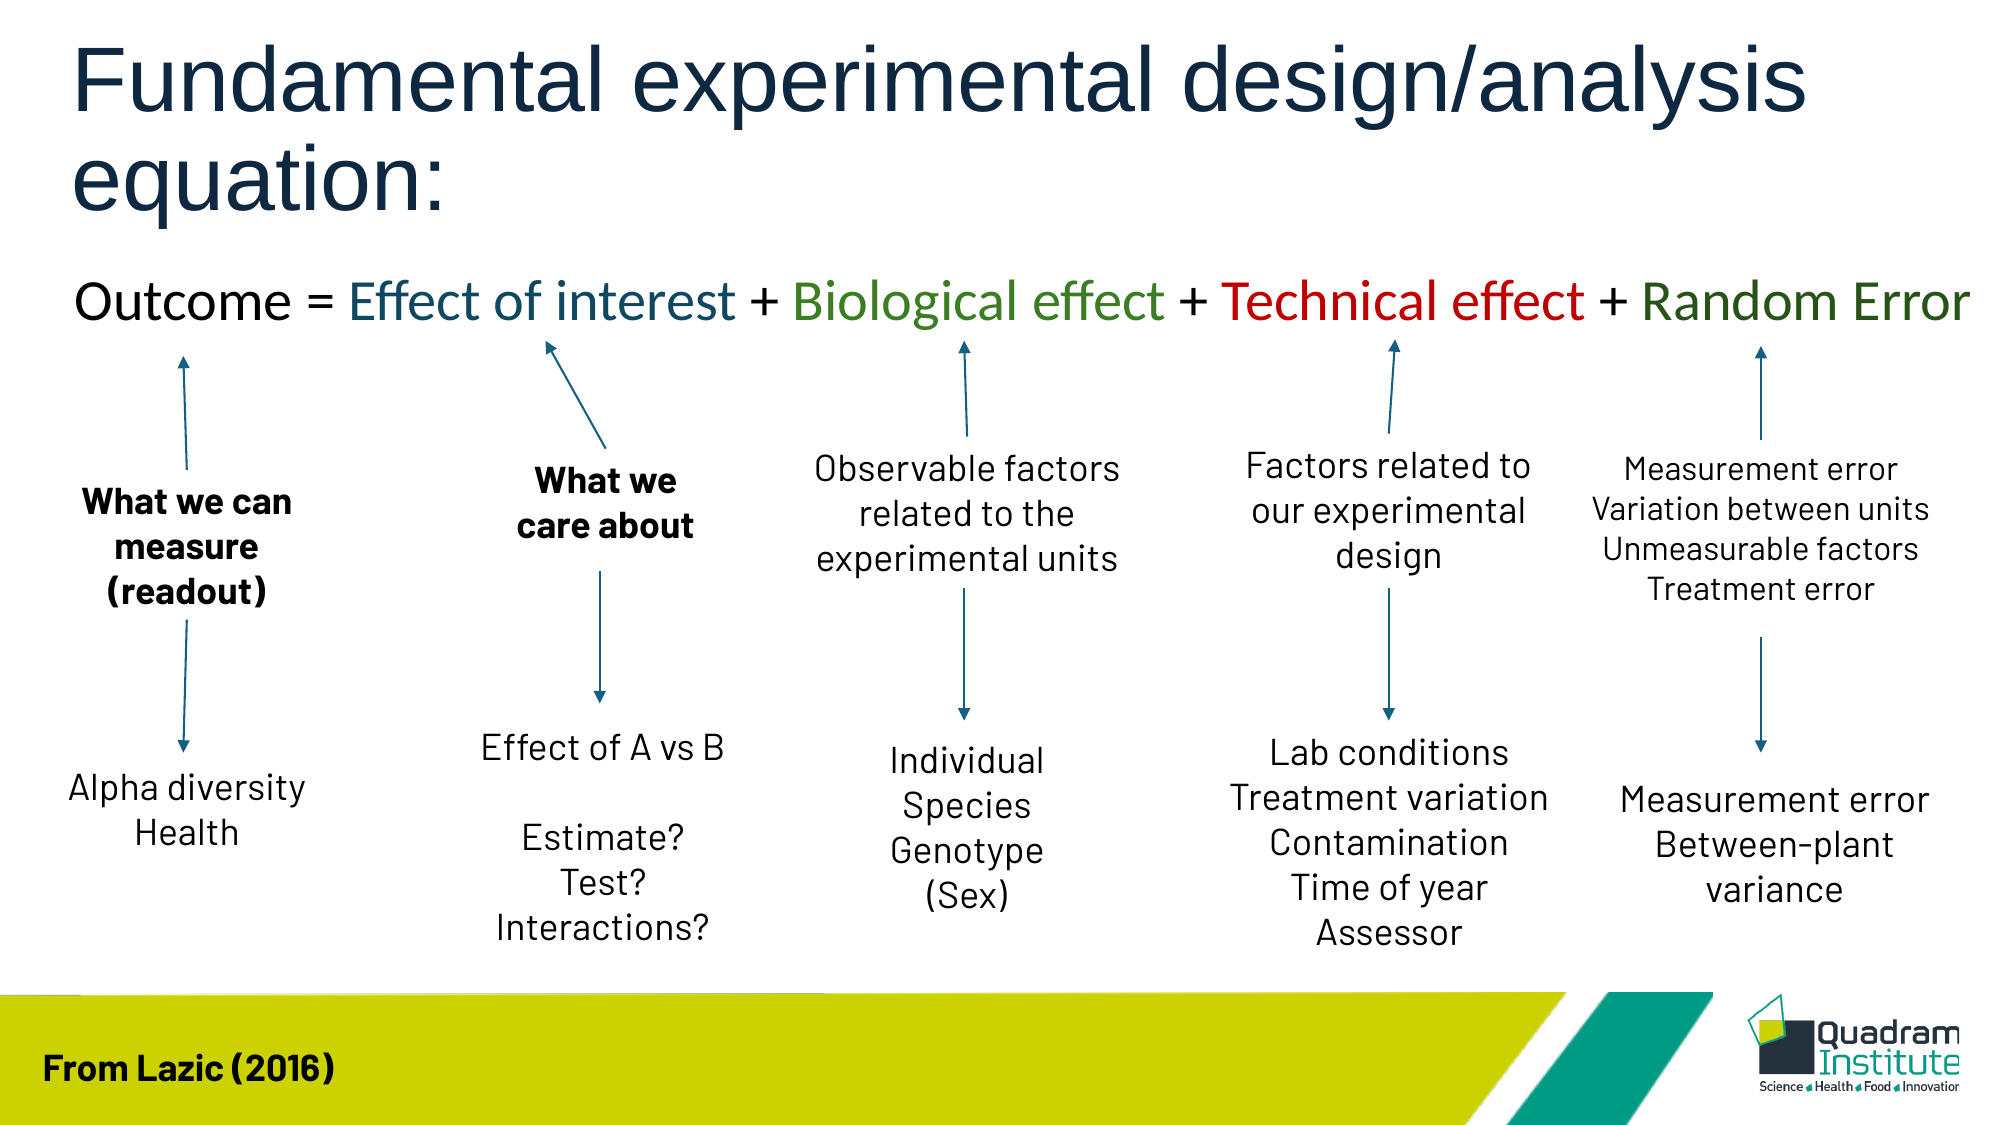

# Fundamental experimental design/analysis equation:
Outcome = Effect of interest + Biological effect + Technical effect + Random Error
Factors related to our experimental design
Observable factors related to the experimental units
Measurement error
Variation between units
Unmeasurable factors
Treatment error
What we care about
What we can measure (readout)
Effect of A vs B

Estimate?
Test?
Interactions?
Lab conditions
Treatment variation
Contamination
Time of year
Assessor
Individual
Species
Genotype
(Sex)
Alpha diversity
Health
Measurement error
Between-plant variance

From Lazic (2016)